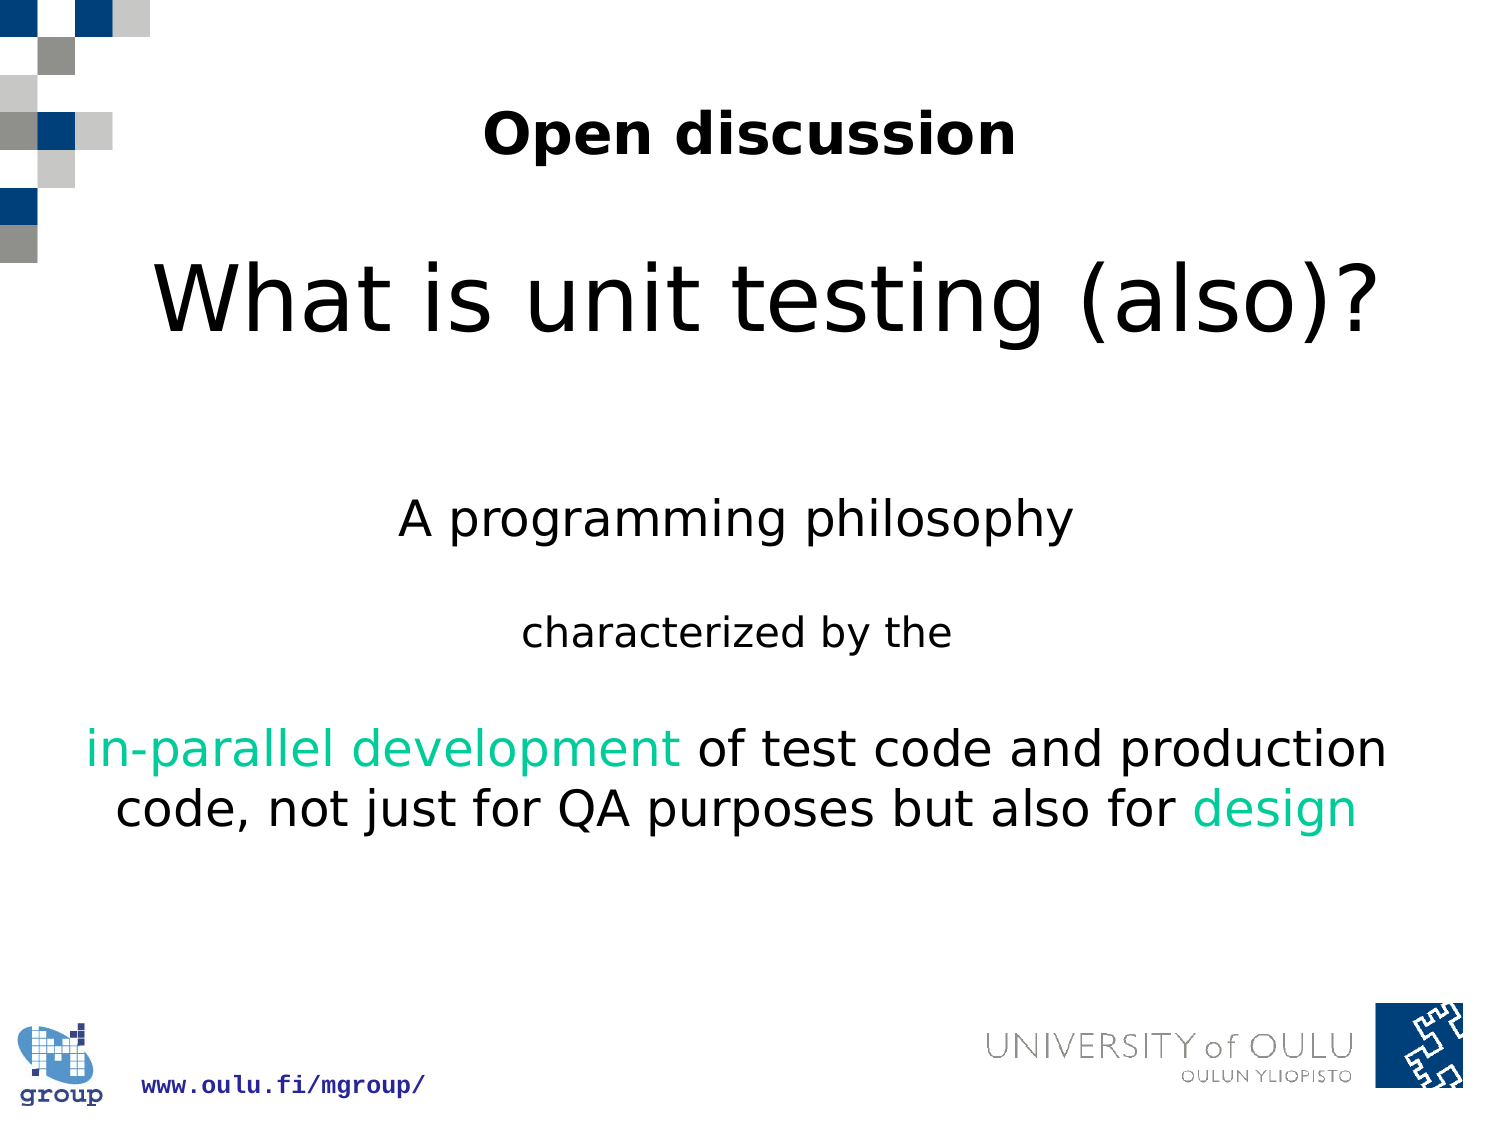

# Open discussion
What is unit testing (also)?
A programming philosophy

characterized by the

in-parallel development of test code and production code, not just for QA purposes but also for design